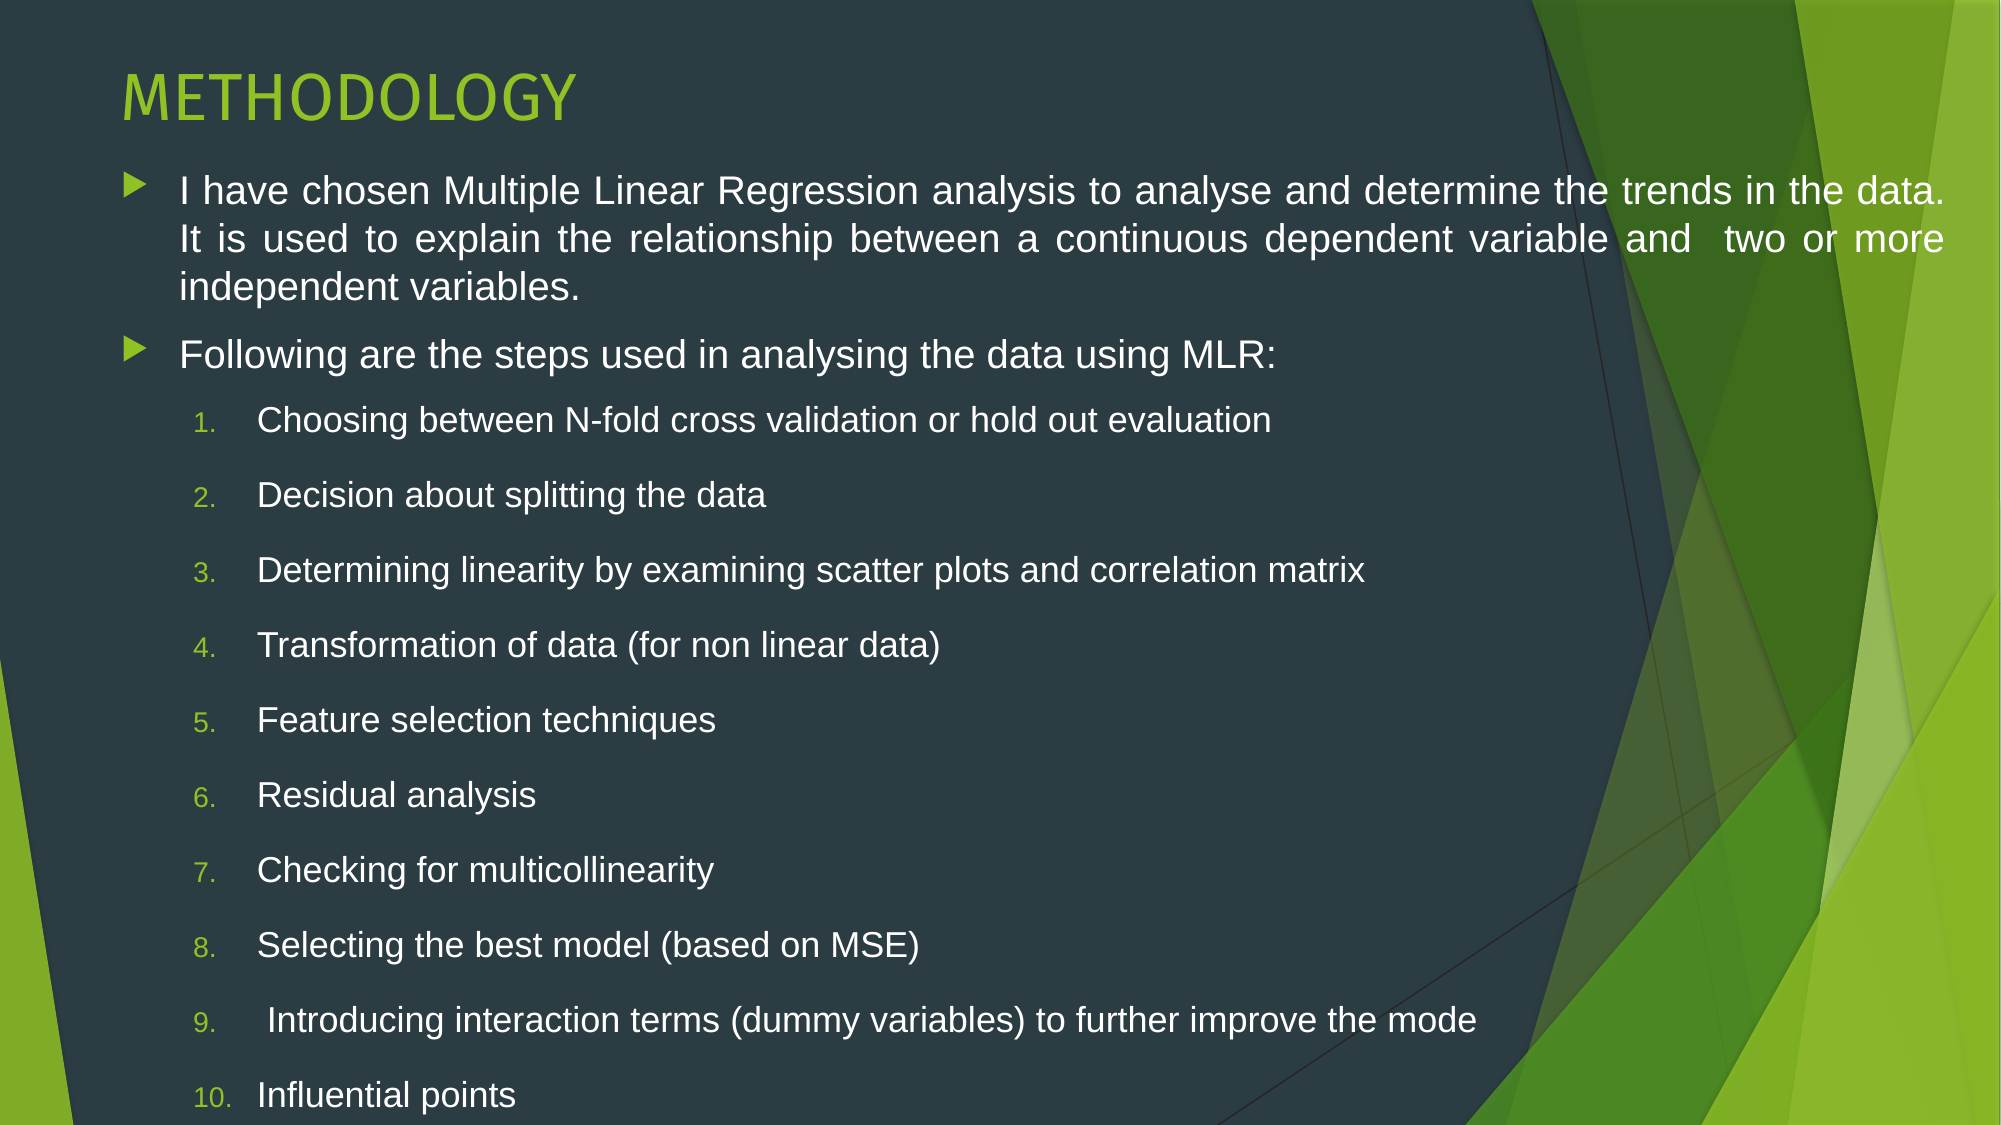

# METHODOLOGY
I have chosen Multiple Linear Regression analysis to analyse and determine the trends in the data. It is used to explain the relationship between a continuous dependent variable and  two or more independent variables.
Following are the steps used in analysing the data using MLR:
Choosing between N-fold cross validation or hold out evaluation
Decision about splitting the data
Determining linearity by examining scatter plots and correlation matrix
Transformation of data (for non linear data)
Feature selection techniques
Residual analysis
Checking for multicollinearity
Selecting the best model (based on MSE)
 Introducing interaction terms (dummy variables) to further improve the mode
Influential points